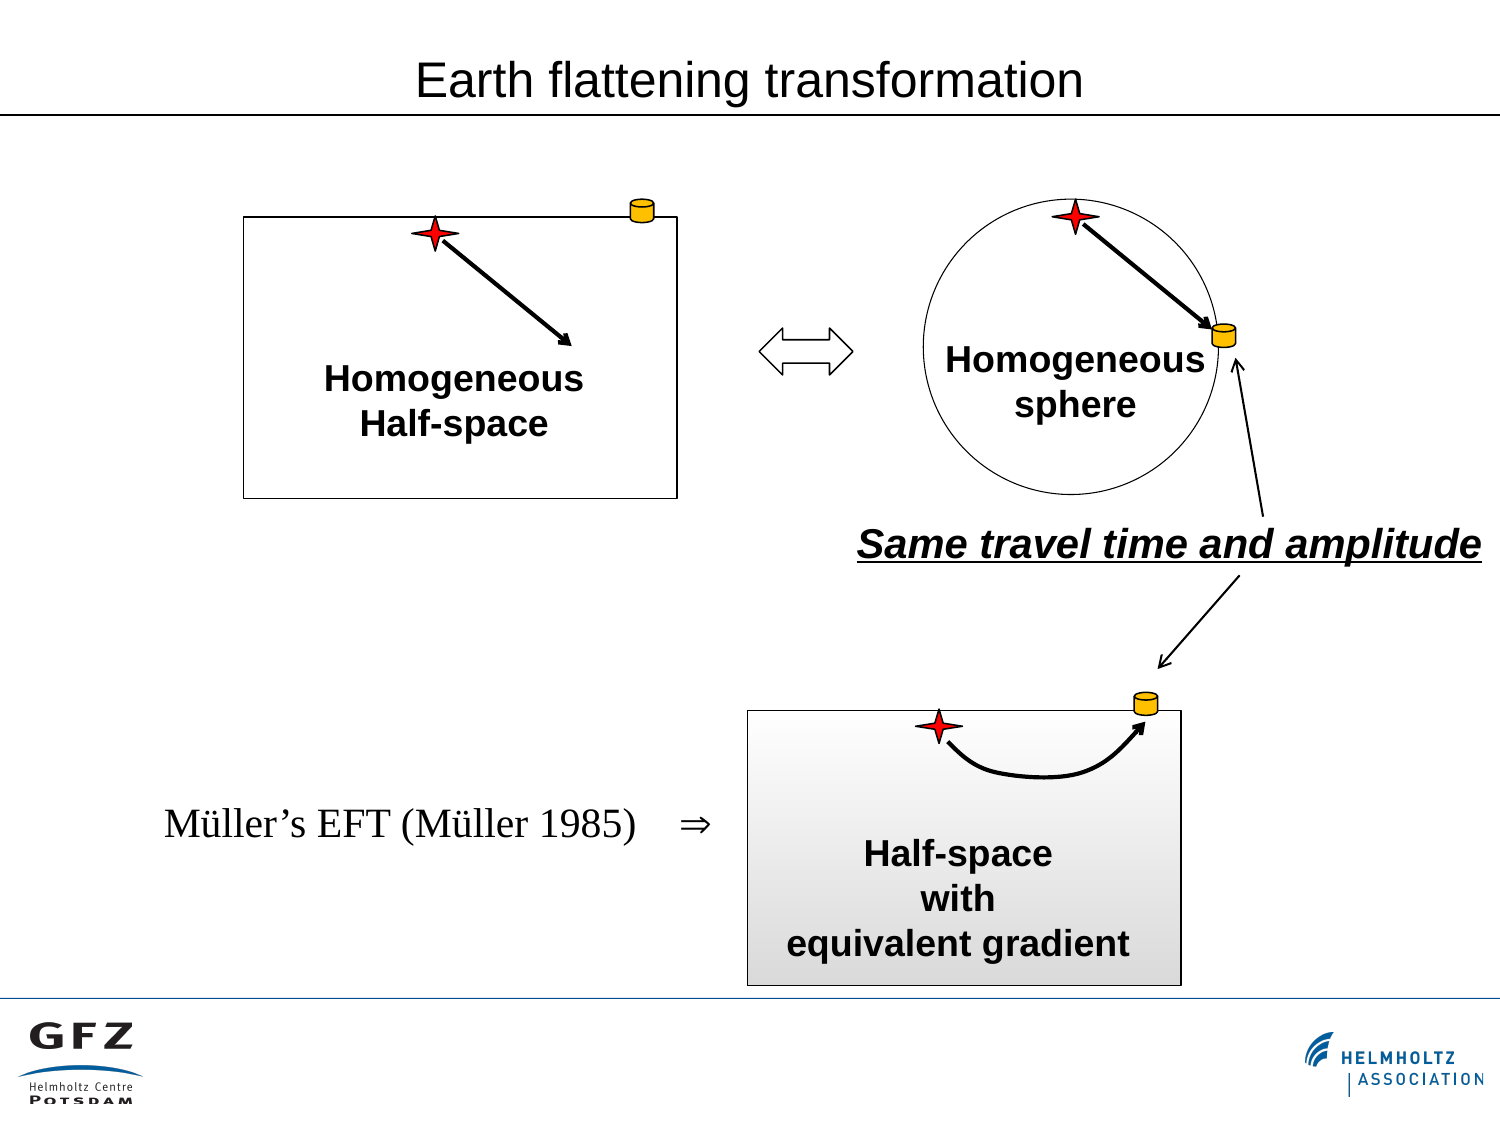

Earth flattening transformation

Homogeneous
sphere

Homogeneous
Half-space
Same travel time and amplitude
Same travel time and amplitude

Half-space
with
equivalent gradient
Müller’s EFT (Müller 1985)    ⇒